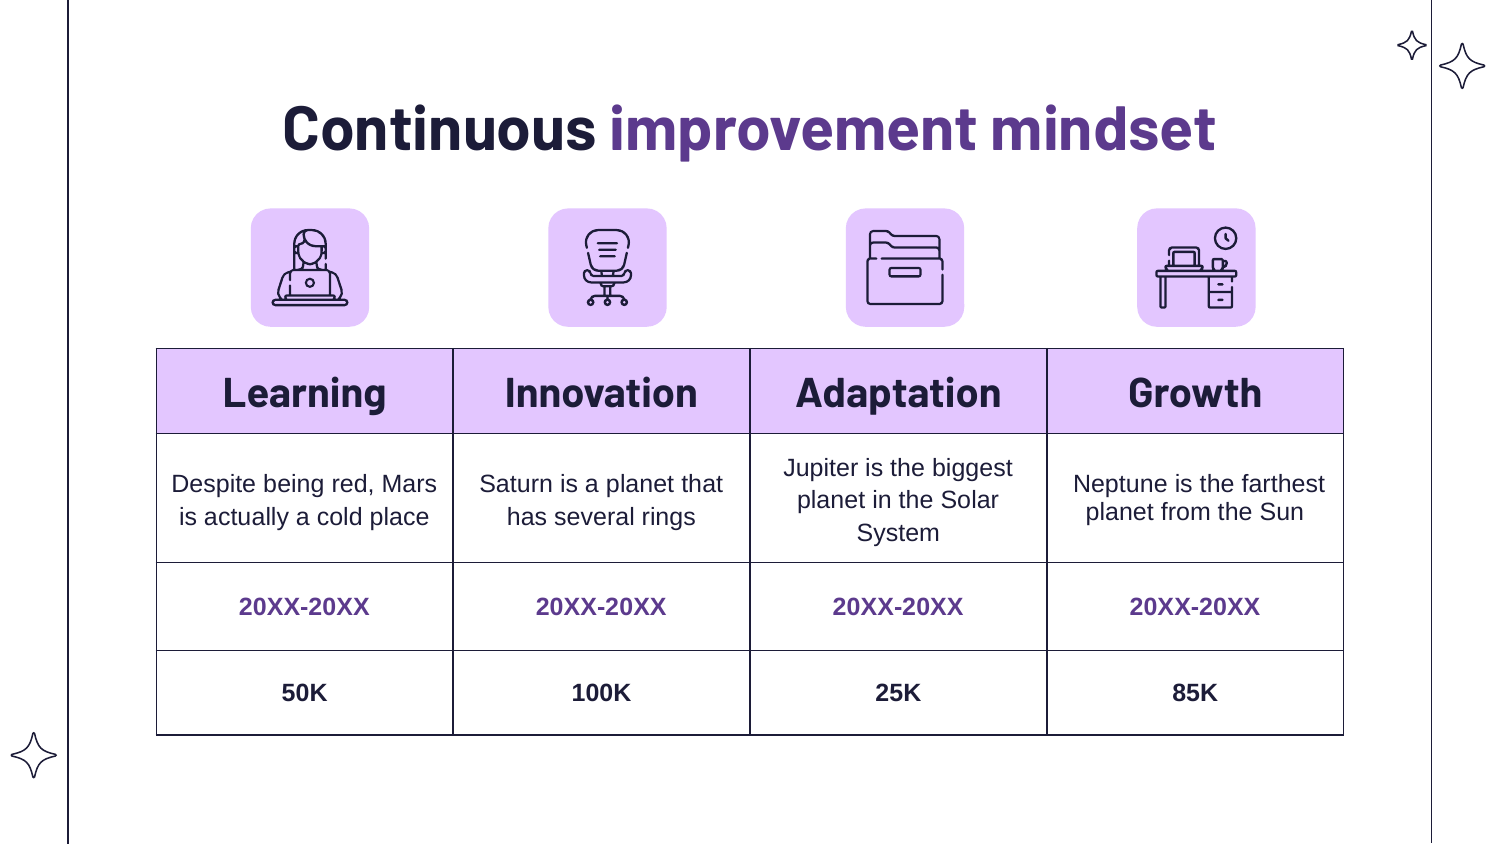

# Continuous improvement mindset

| Learning | Innovation | Adaptation | Growth |
| --- | --- | --- | --- |
| Despite being red, Mars is actually a cold place | Saturn is a planet that has several rings | Jupiter is the biggest planet in the Solar System | Neptune is the farthest planet from the Sun |
| 20XX-20XX | 20XX-20XX | 20XX-20XX | 20XX-20XX |
| 50K | 100K | 25K | 85K |